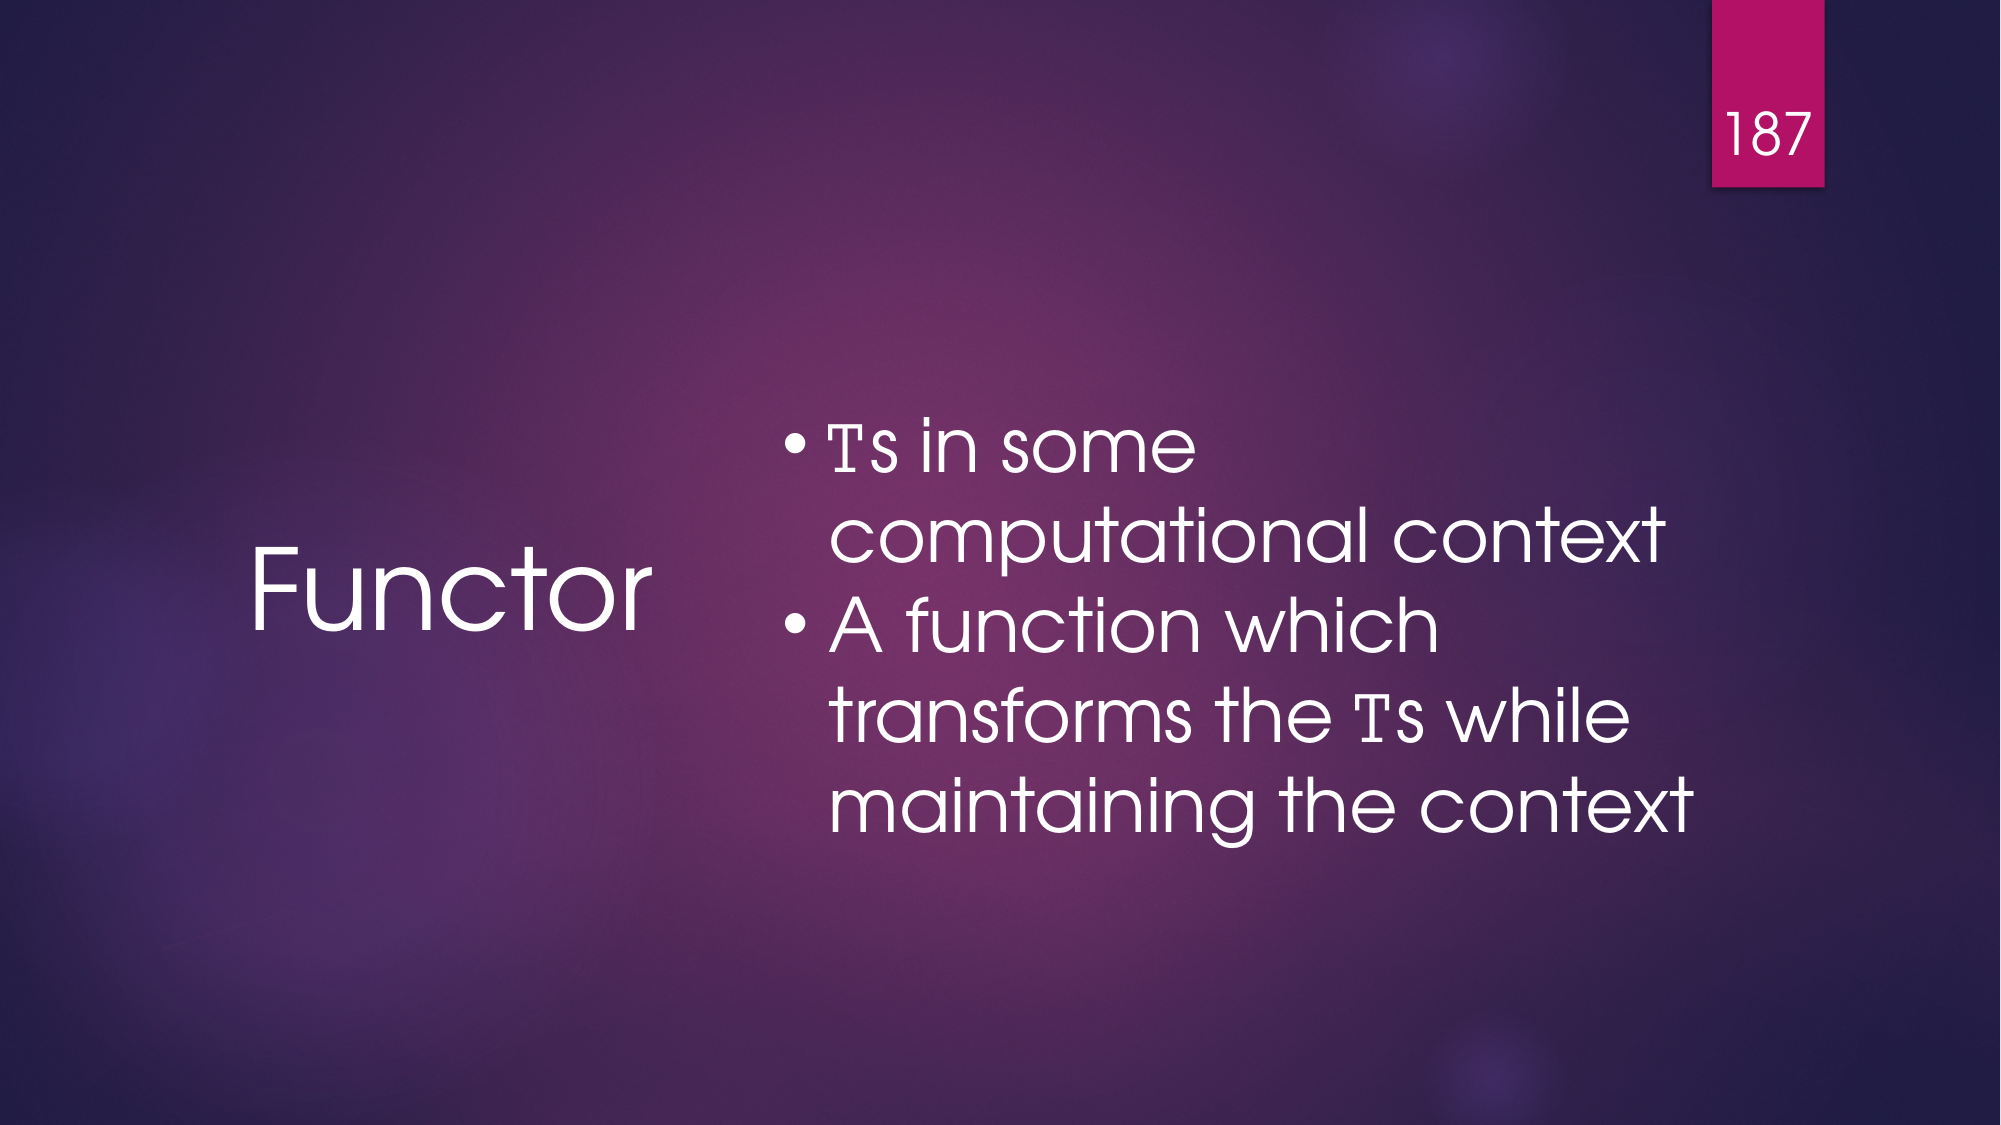

187
Ts in some computational context
A function which transforms the Ts while maintaining the context
Functor